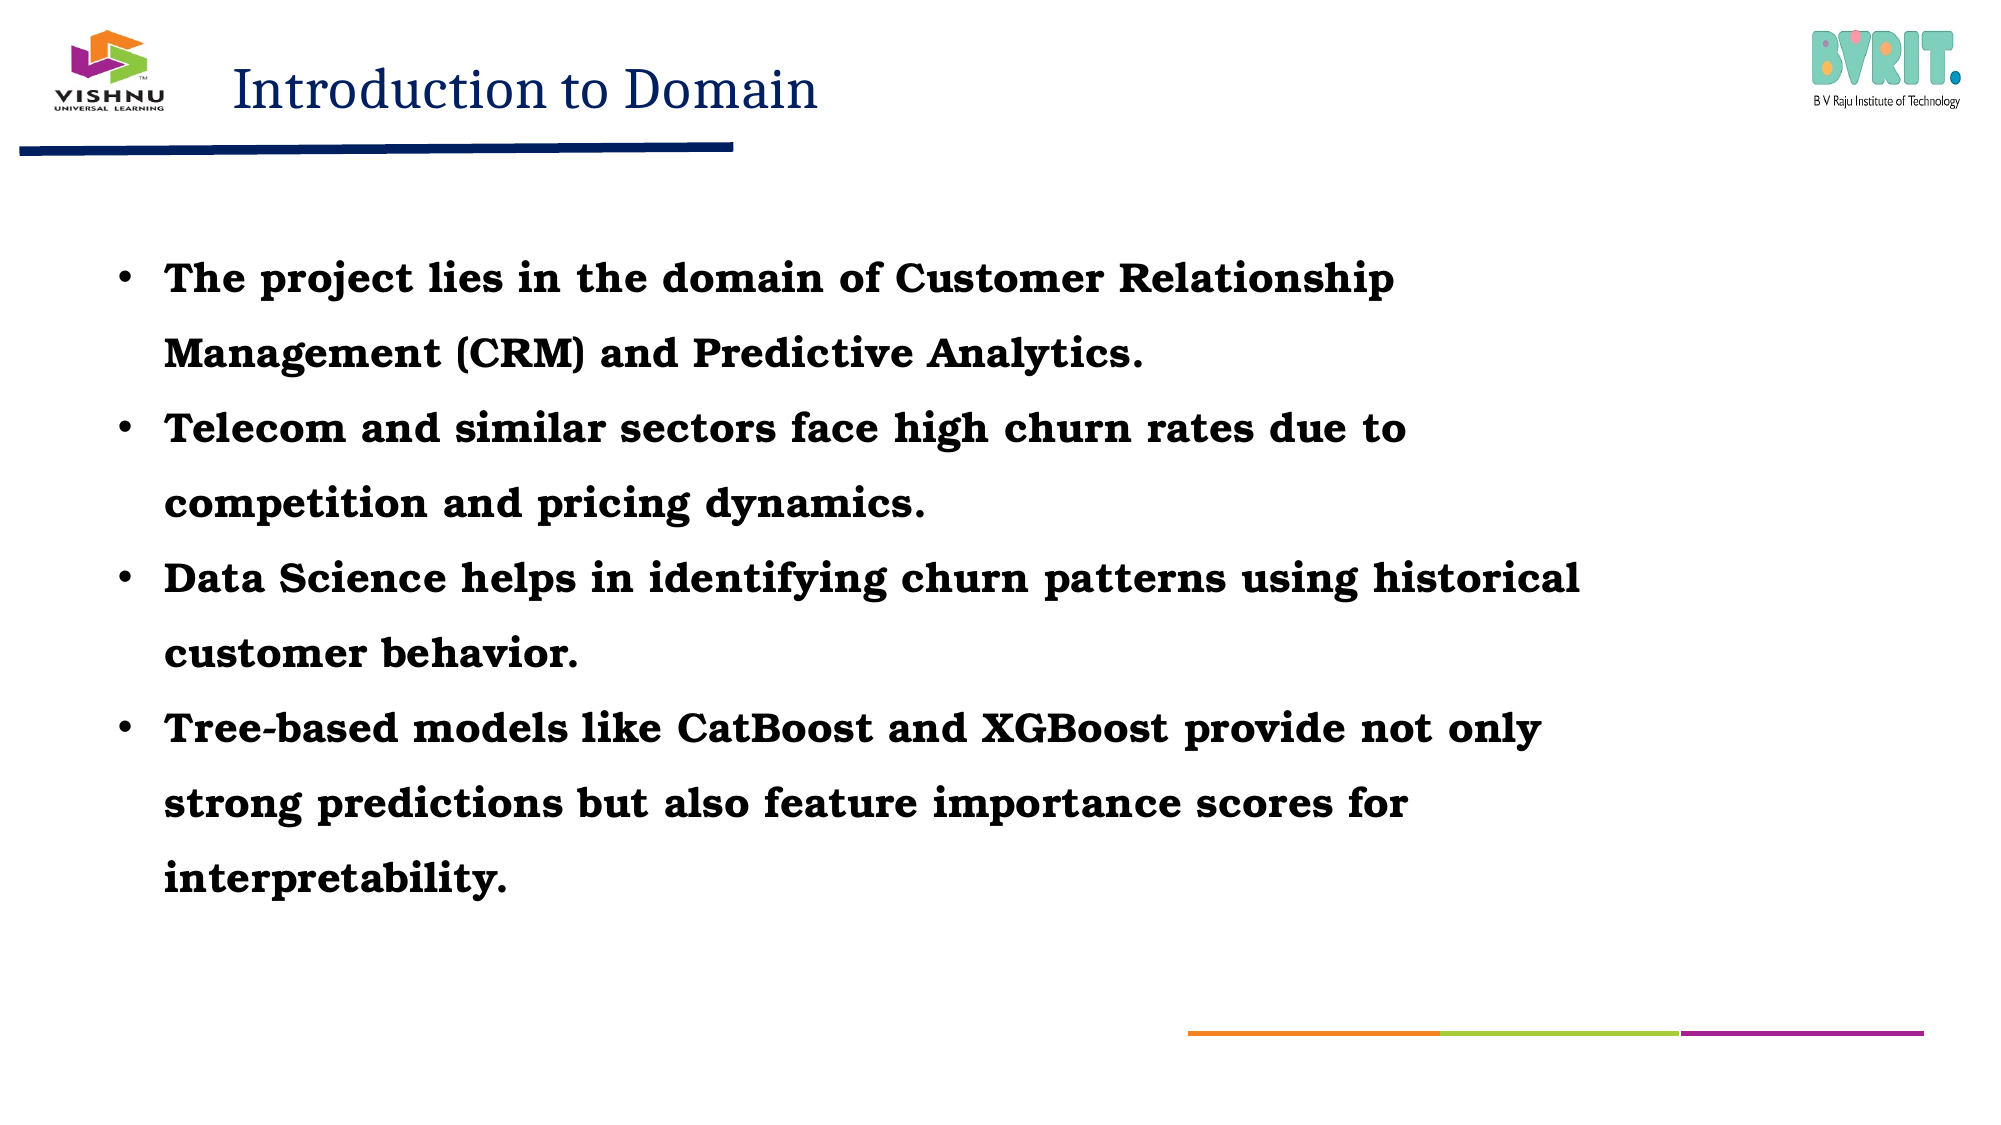

# Introduction to Domain
The project lies in the domain of Customer Relationship Management (CRM) and Predictive Analytics.
Telecom and similar sectors face high churn rates due to competition and pricing dynamics.
Data Science helps in identifying churn patterns using historical customer behavior.
Tree-based models like CatBoost and XGBoost provide not only strong predictions but also feature importance scores for interpretability.